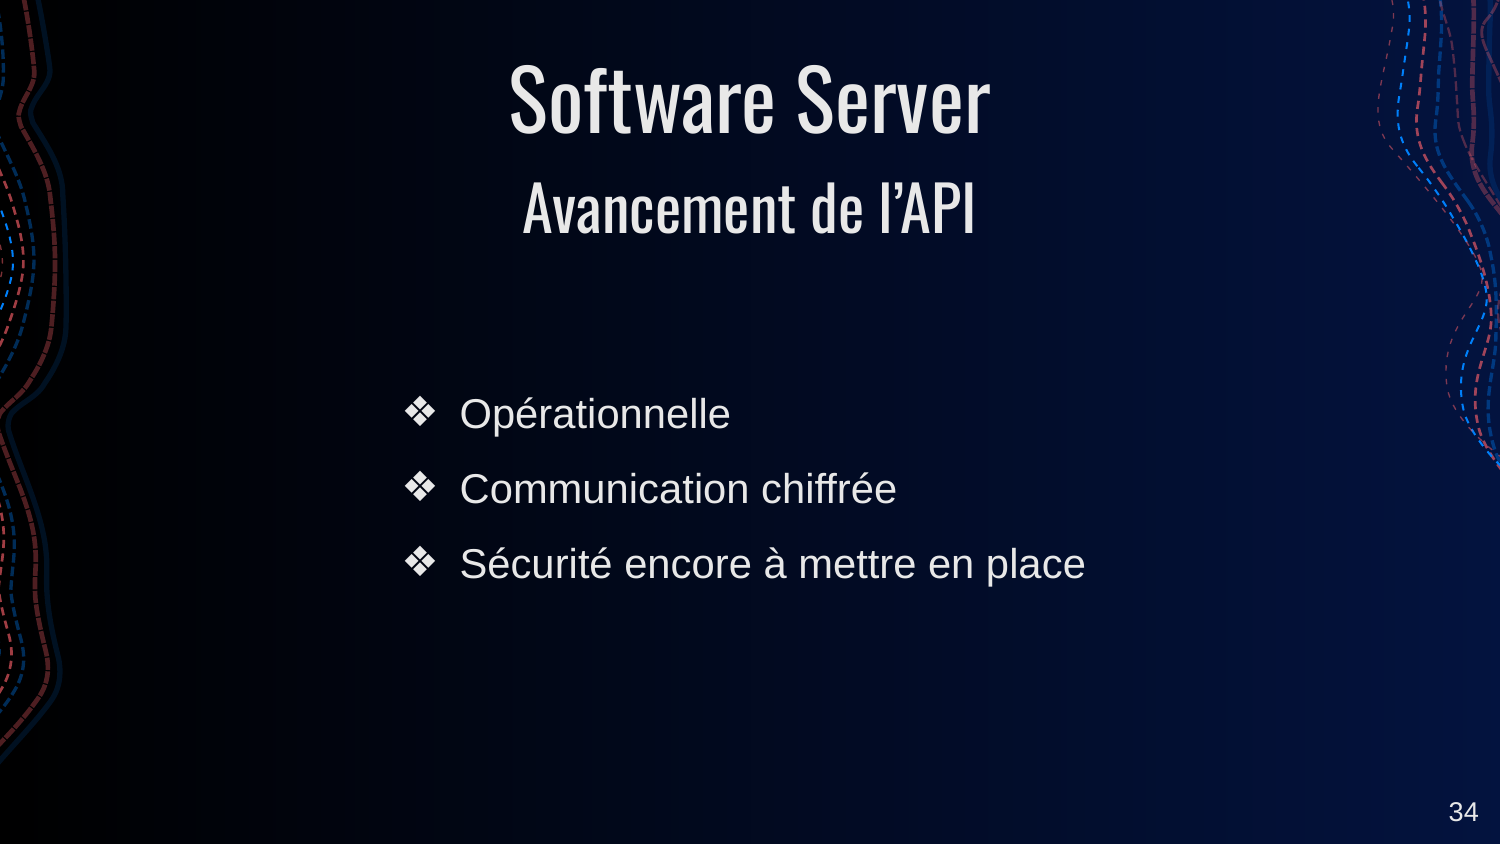

# Software Server
Avancement de l’API
Opérationnelle
Communication chiffrée
Sécurité encore à mettre en place
34